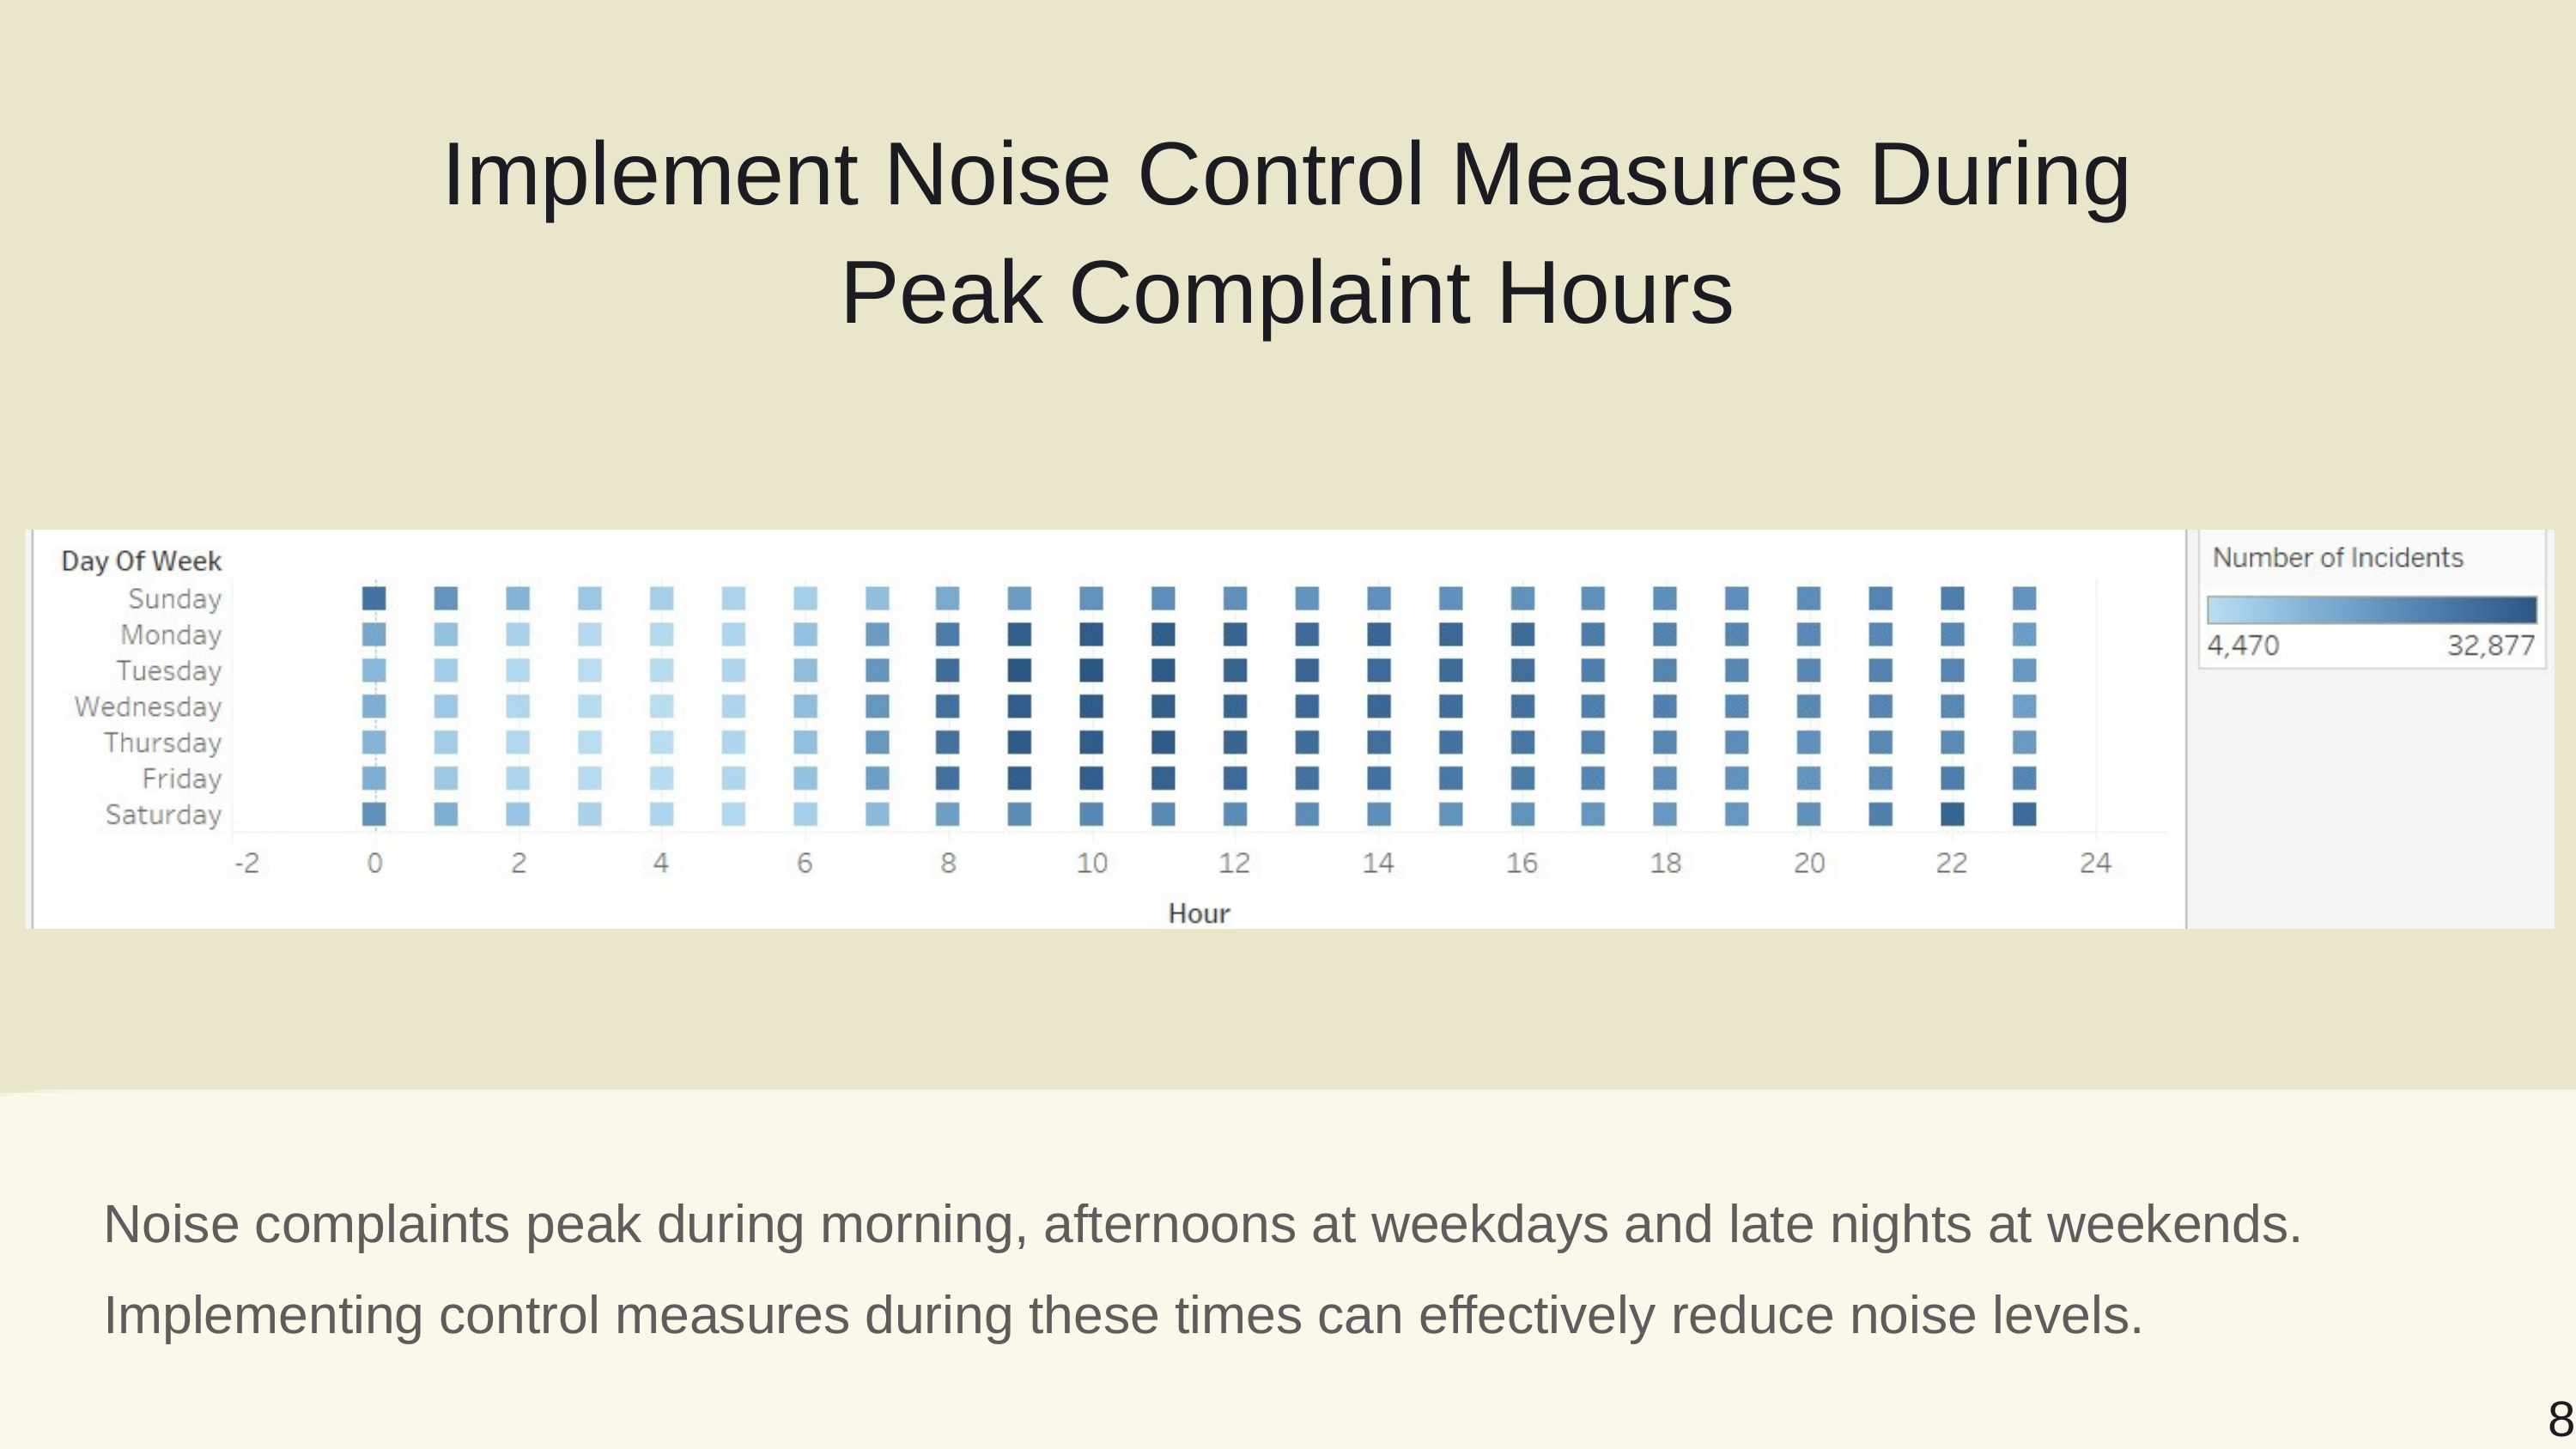

Implement Noise Control Measures During Peak Complaint Hours

Noise complaints peak during morning, afternoons at weekdays and late nights at weekends. Implementing control measures during these times can effectively reduce noise levels.
8